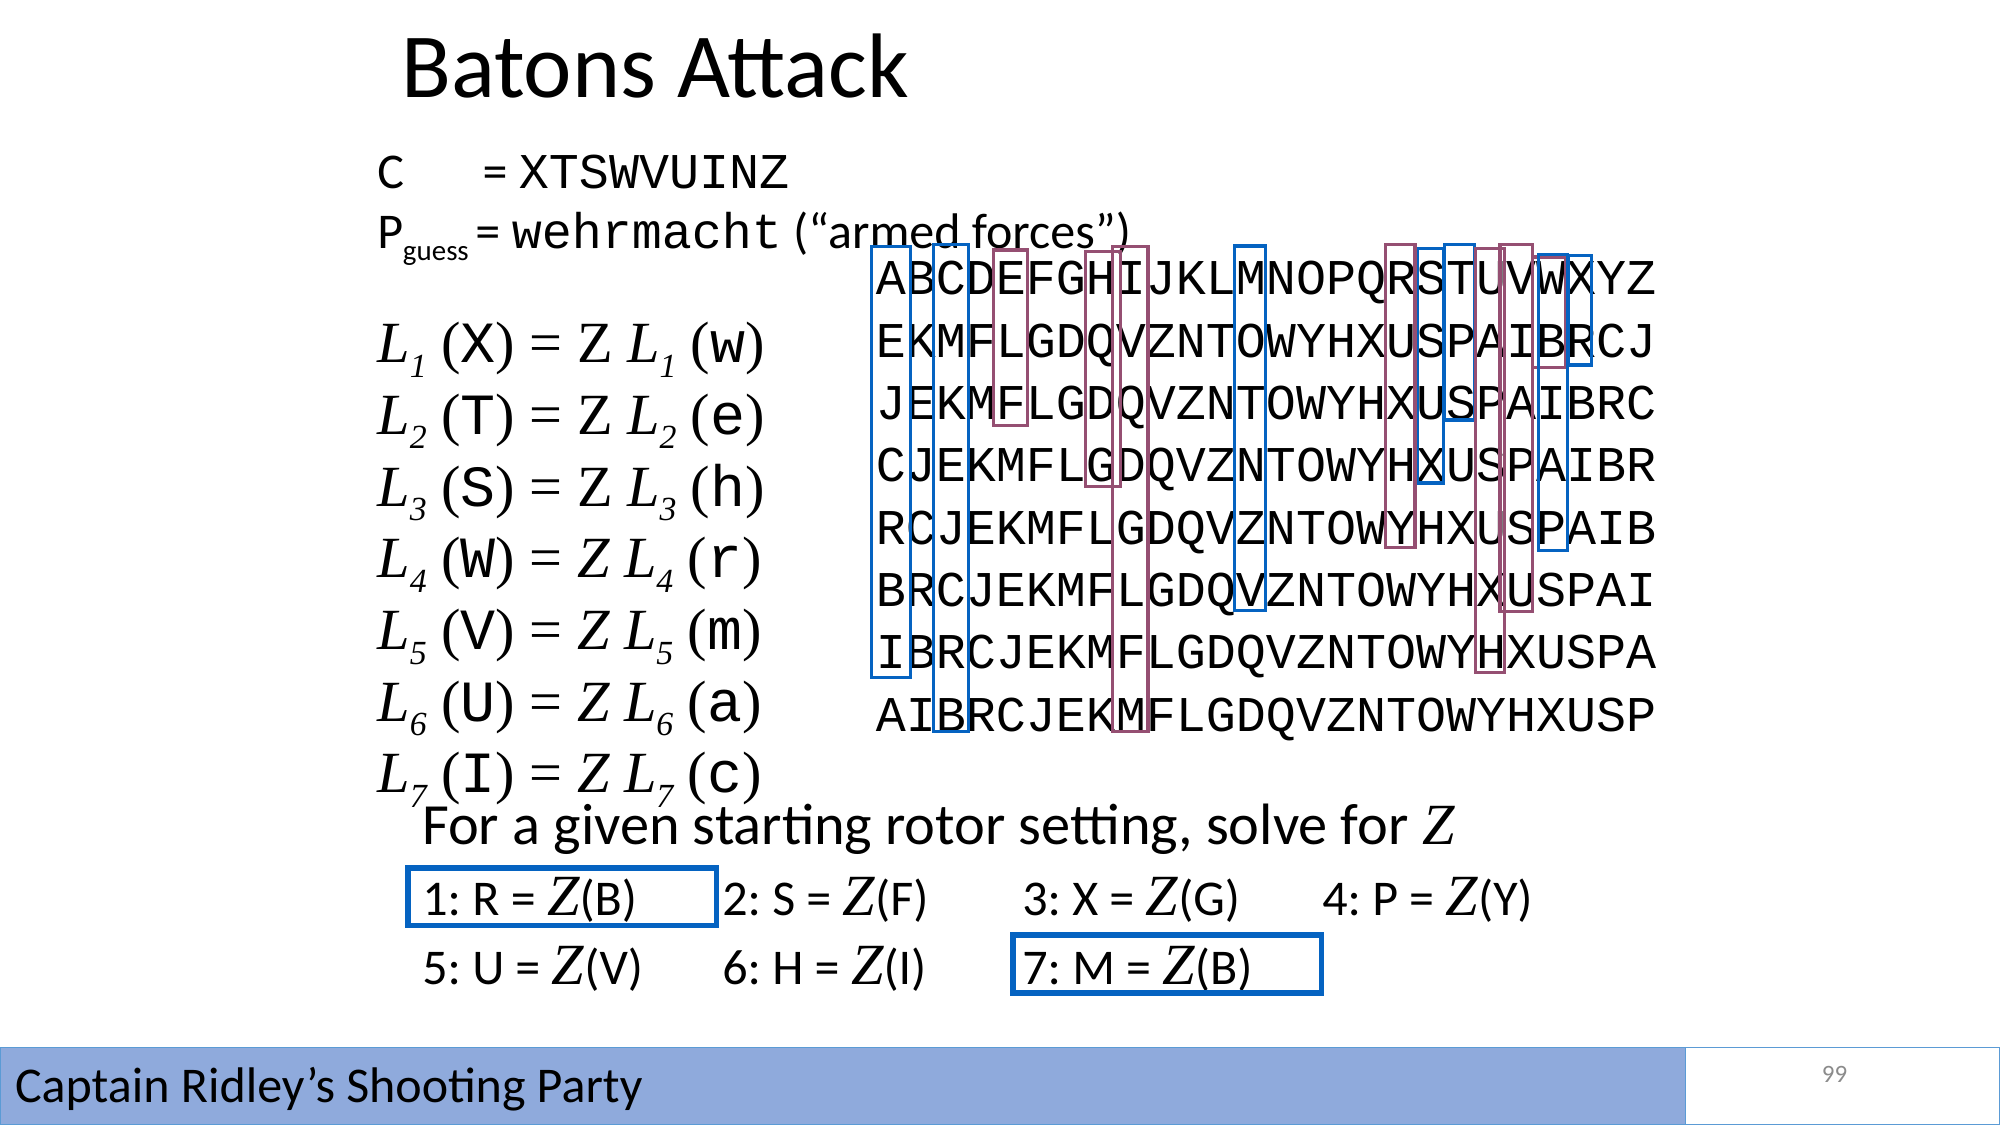

# Batons Attack
C       = XTSWVUINZ
Pguess = wehrmacht (“armed forces”)

L1 (X) = Z L1 (w)
L2 (T) = Z L2 (e)
L3 (S) = Z L3 (h)
L4 (W) = Z L4 (r)
L5 (V) = Z L5 (m)
L6 (U) = Z L6 (a)
L7 (I) = Z L7 (c)

ABCDEFGHIJKLMNOPQRSTUVWXYZ
EKMFLGDQVZNTOWYHXUSPAIBRCJ
JEKMFLGDQVZNTOWYHXUSPAIBRC
CJEKMFLGDQVZNTOWYHXUSPAIBR
RCJEKMFLGDQVZNTOWYHXUSPAIB
BRCJEKMFLGDQVZNTOWYHXUSPAI
IBRCJEKMFLGDQVZNTOWYHXUSPA
AIBRCJEKMFLGDQVZNTOWYHXUSP

For a given starting rotor setting, solve for Z
1: R = Z(B)	2: S = Z(F)	3: X = Z(G)	4: P = Z(Y)
5: U = Z(V)	6: H = Z(I)	7: M = Z(B)

99
Captain Ridley’s Shooting Party